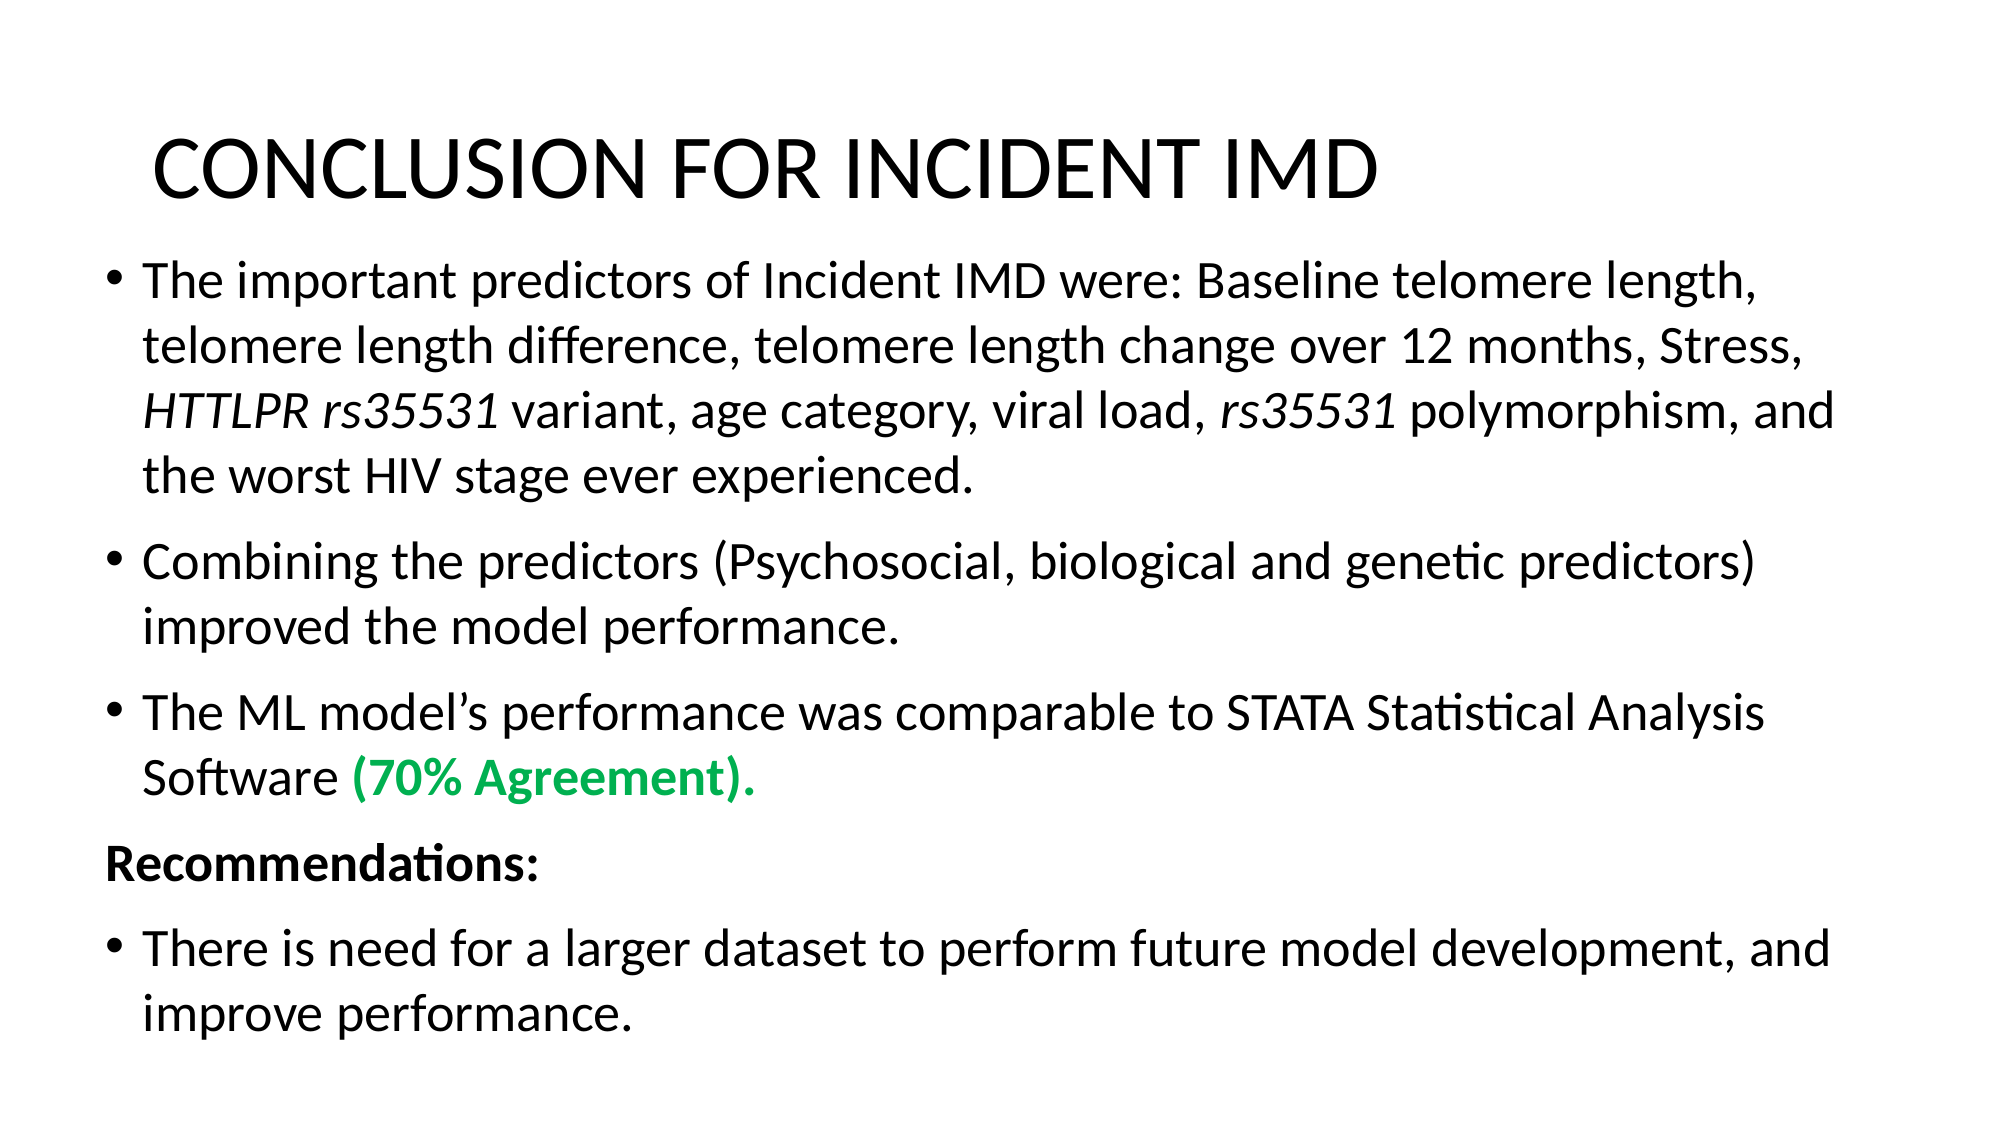

# CONCLUSION FOR INCIDENT IMD
The important predictors of Incident IMD were: Baseline telomere length, telomere length difference, telomere length change over 12 months, Stress, HTTLPR rs35531 variant, age category, viral load, rs35531 polymorphism, and the worst HIV stage ever experienced.
Combining the predictors (Psychosocial, biological and genetic predictors) improved the model performance.
The ML model’s performance was comparable to STATA Statistical Analysis Software (70% Agreement).
Recommendations:
There is need for a larger dataset to perform future model development, and improve performance.